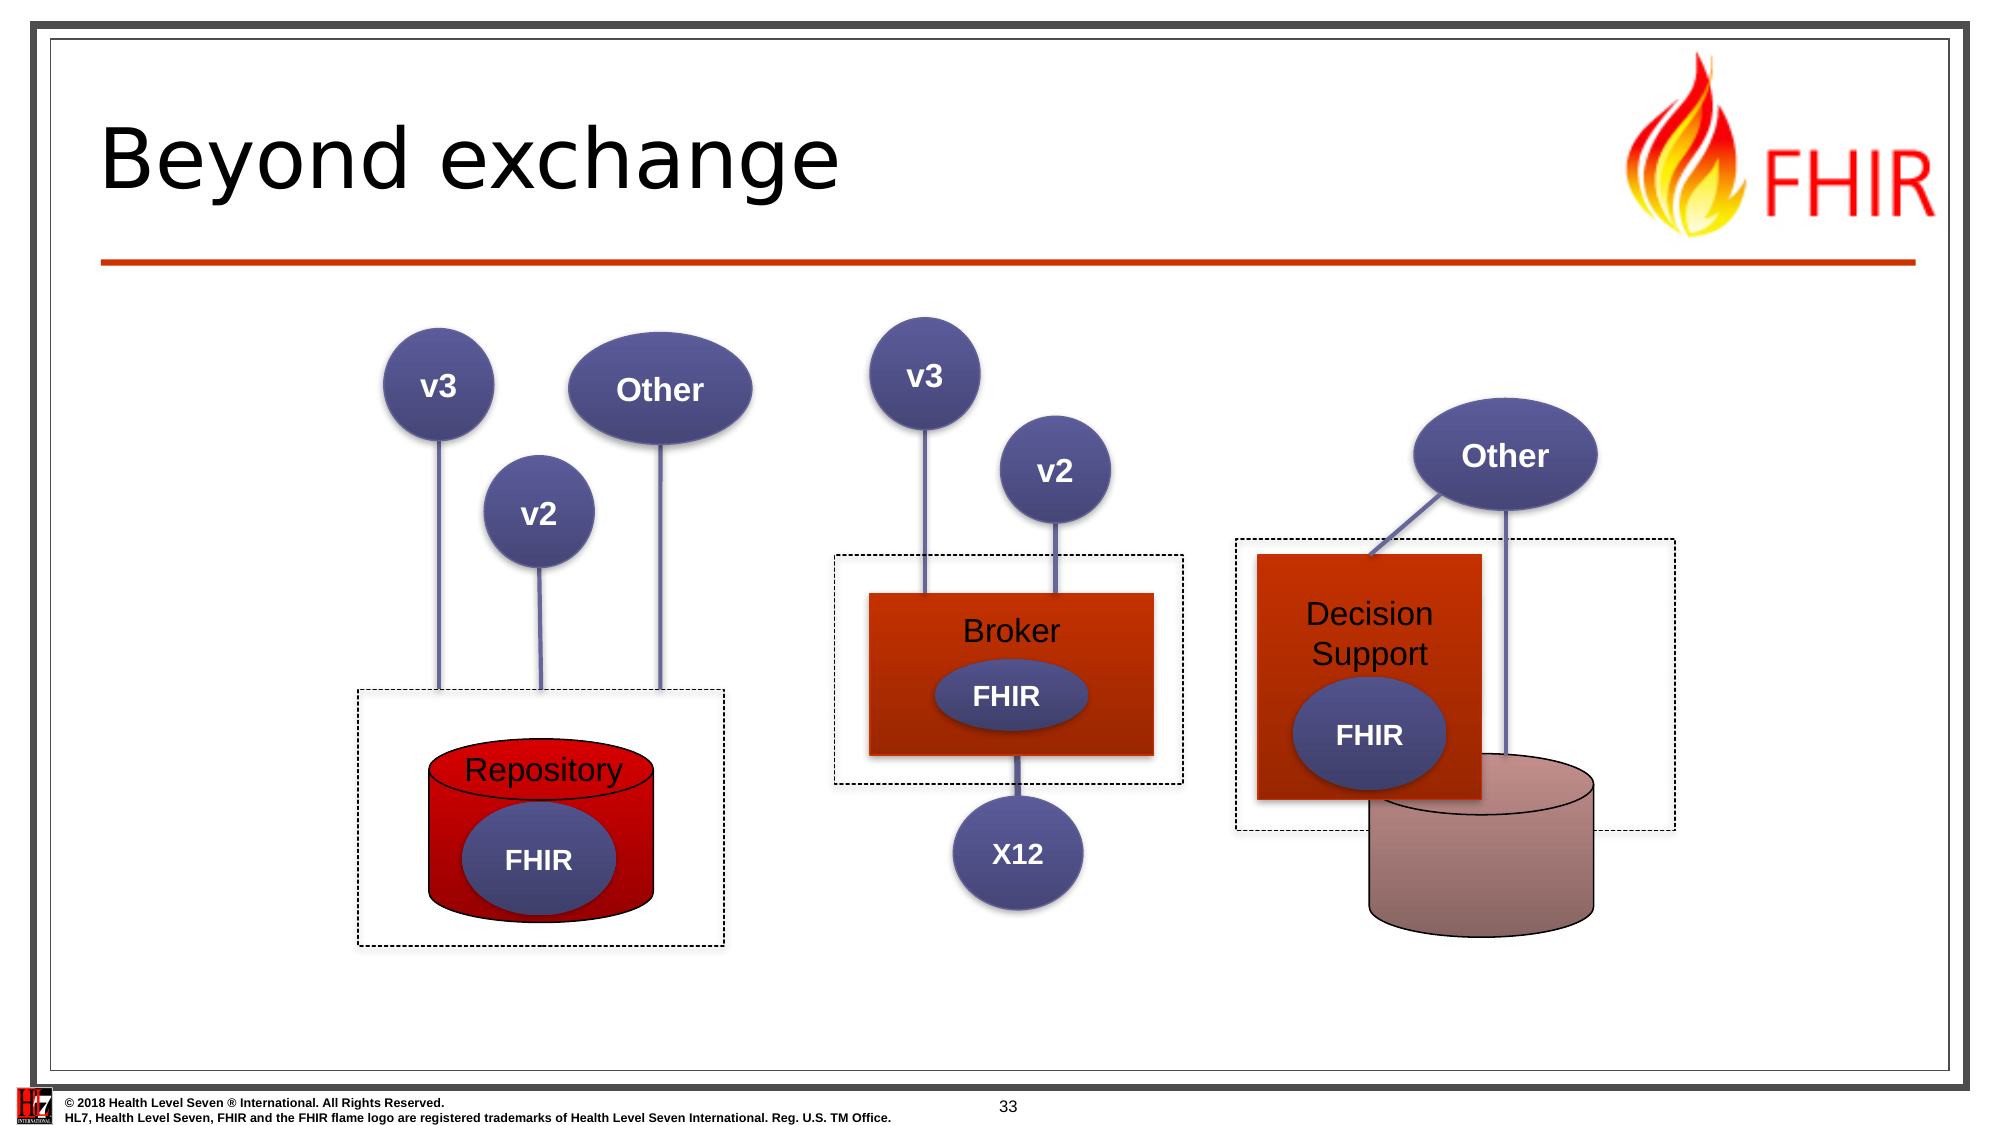

# Beyond exchange
v3
v3
Other
Other
v2
v2

Decision Support

Broker

FHIR
FHIR

Repository

X12
FHIR
33